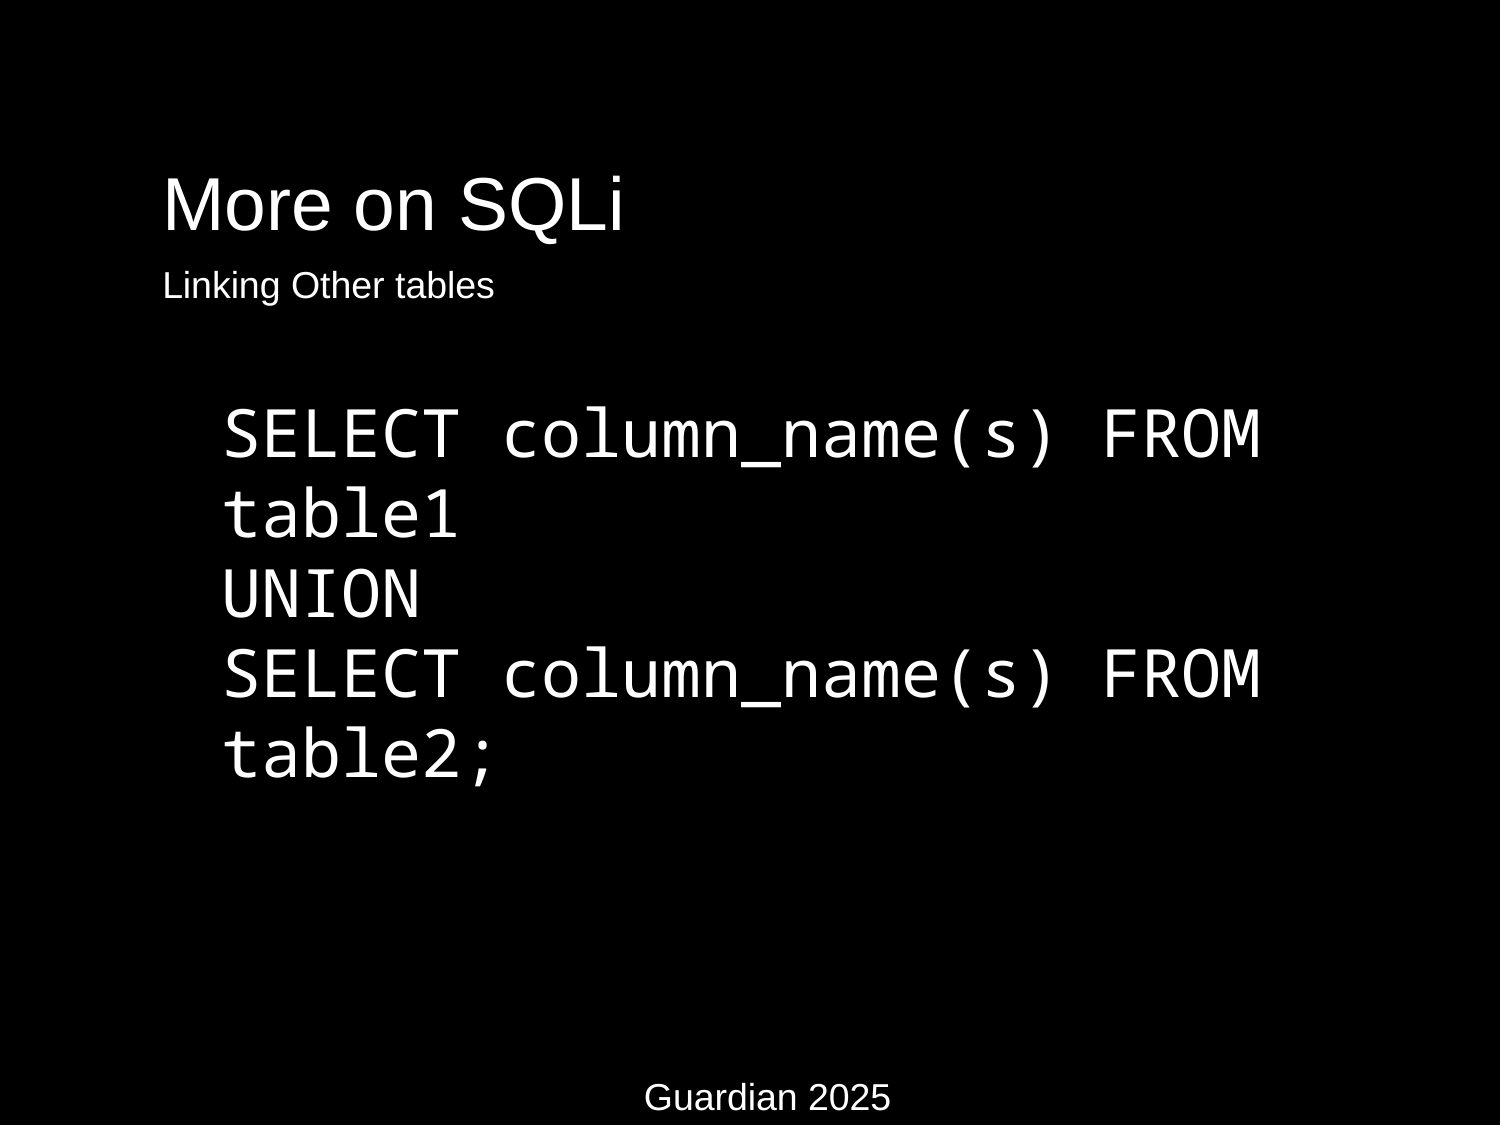

More on SQLi
Linking Other tables
SELECT column_name(s) FROM table1
UNION
SELECT column_name(s) FROM table2;